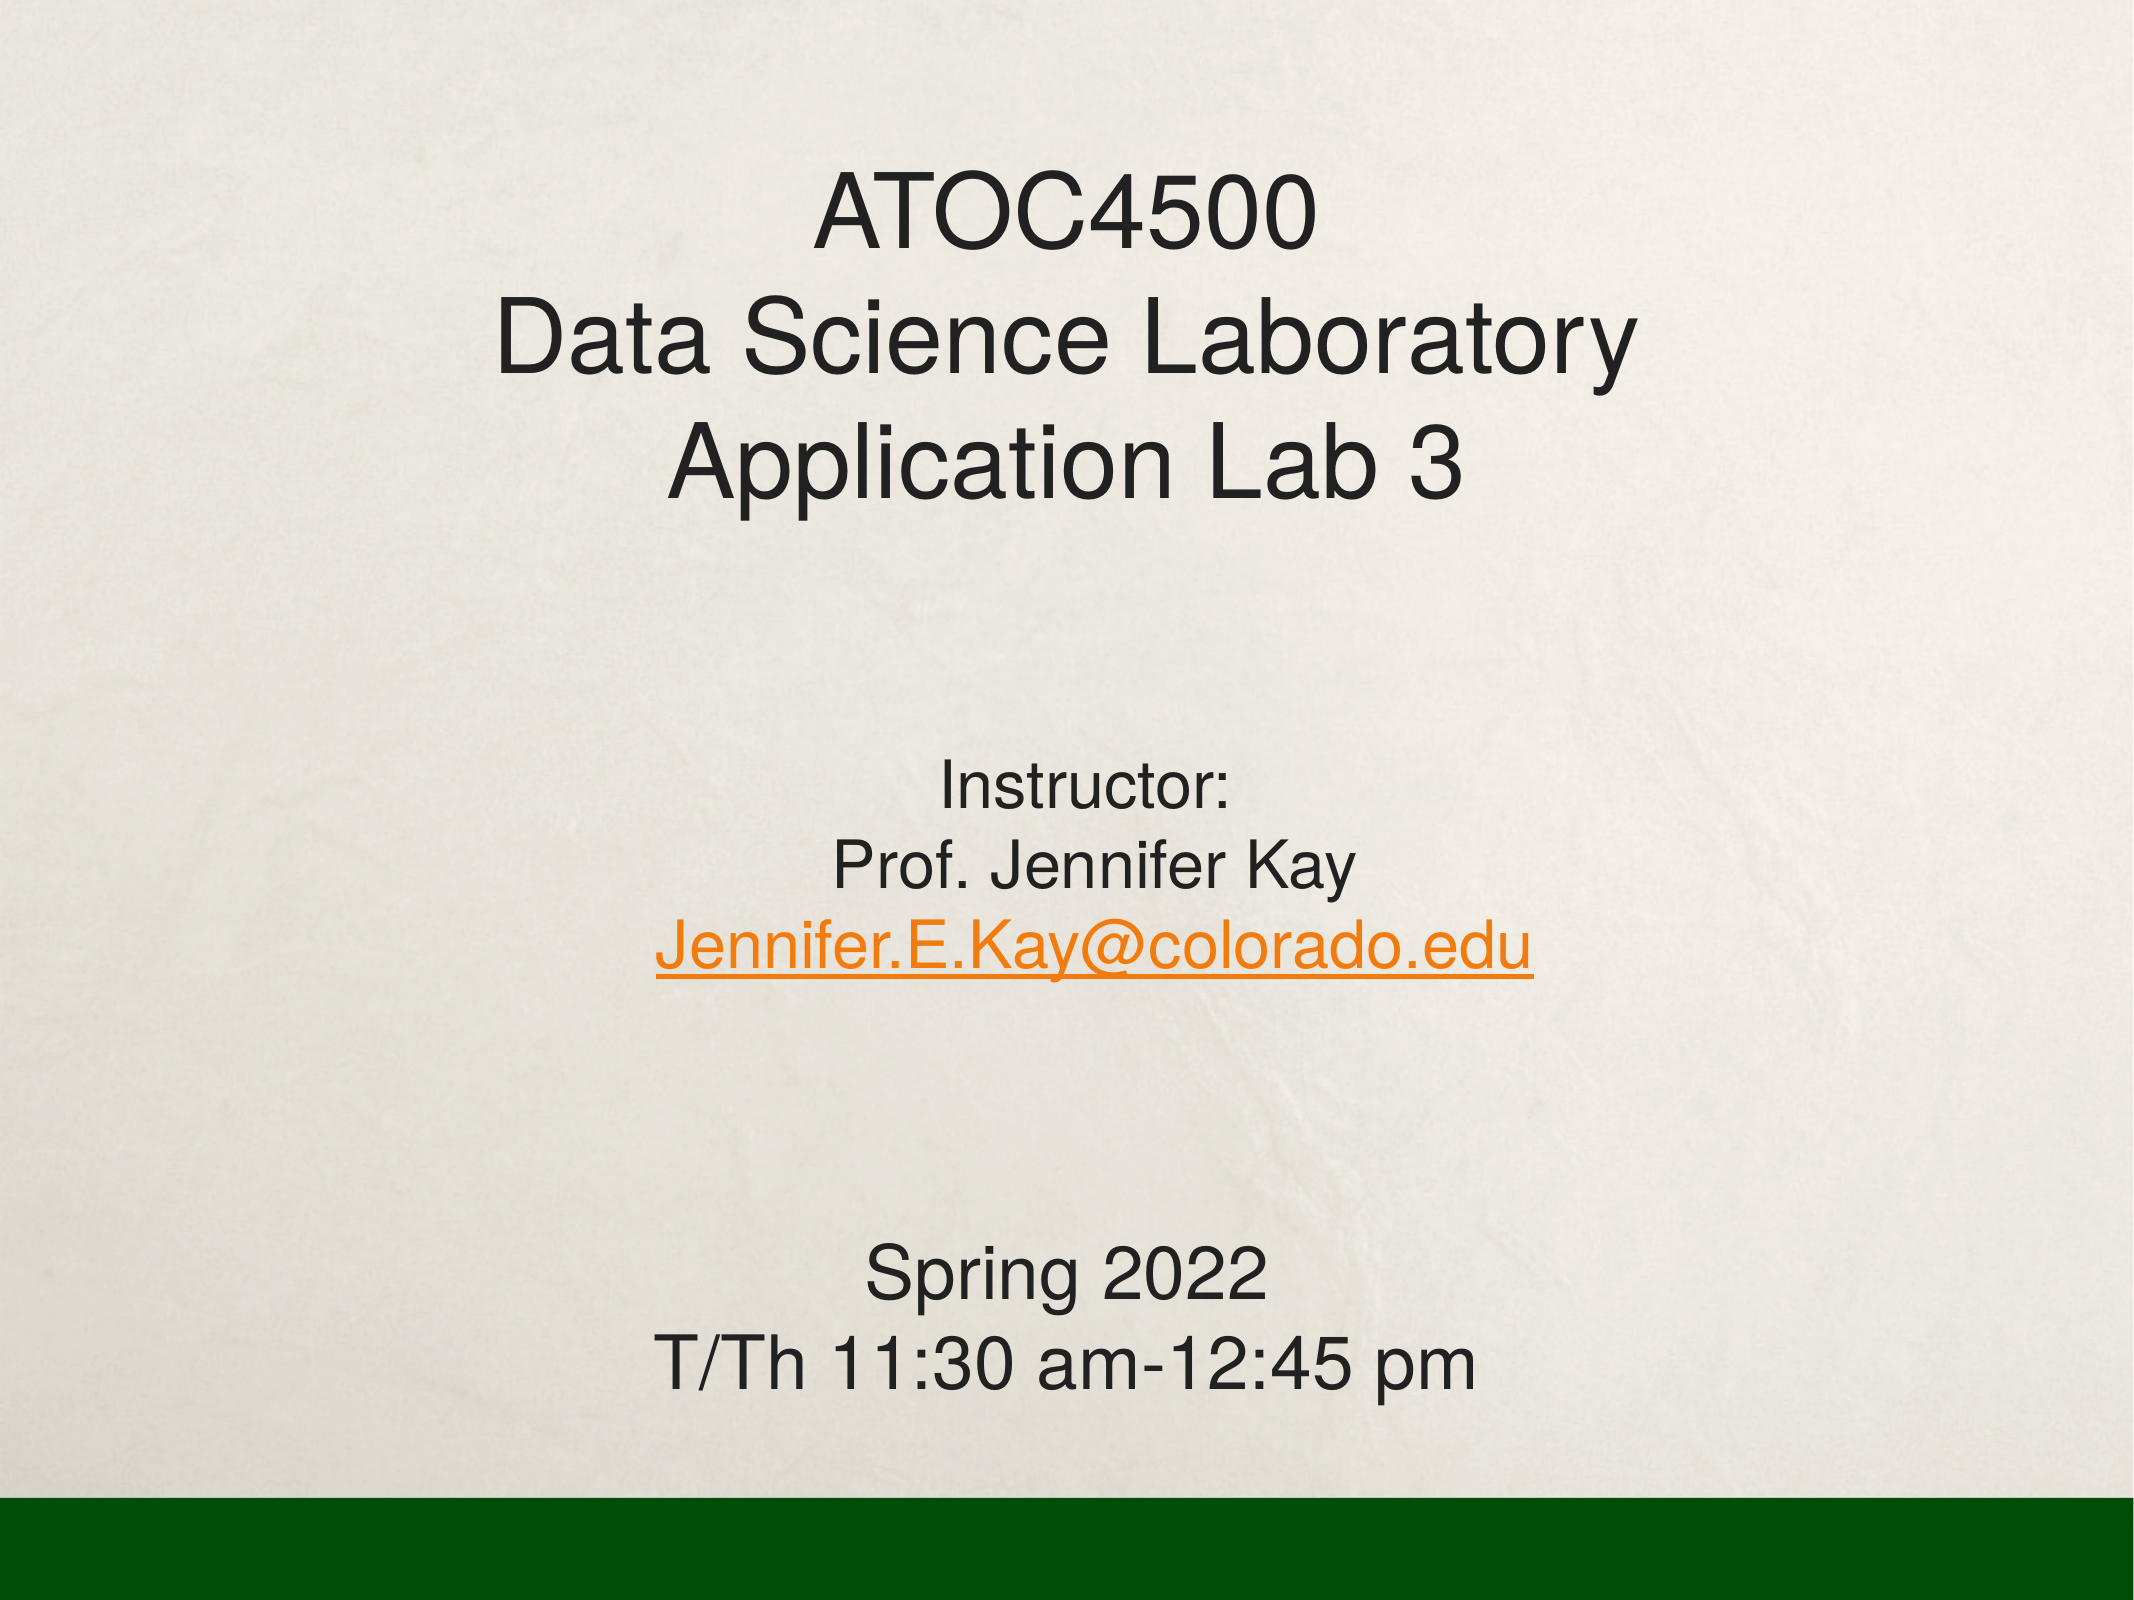

# ATOC4500 Data Science Laboratory Application Lab 3
Instructor:
Prof. Jennifer Kay
Jennifer.E.Kay@colorado.edu

Spring 2022
T/Th 11:30 am-12:45 pm